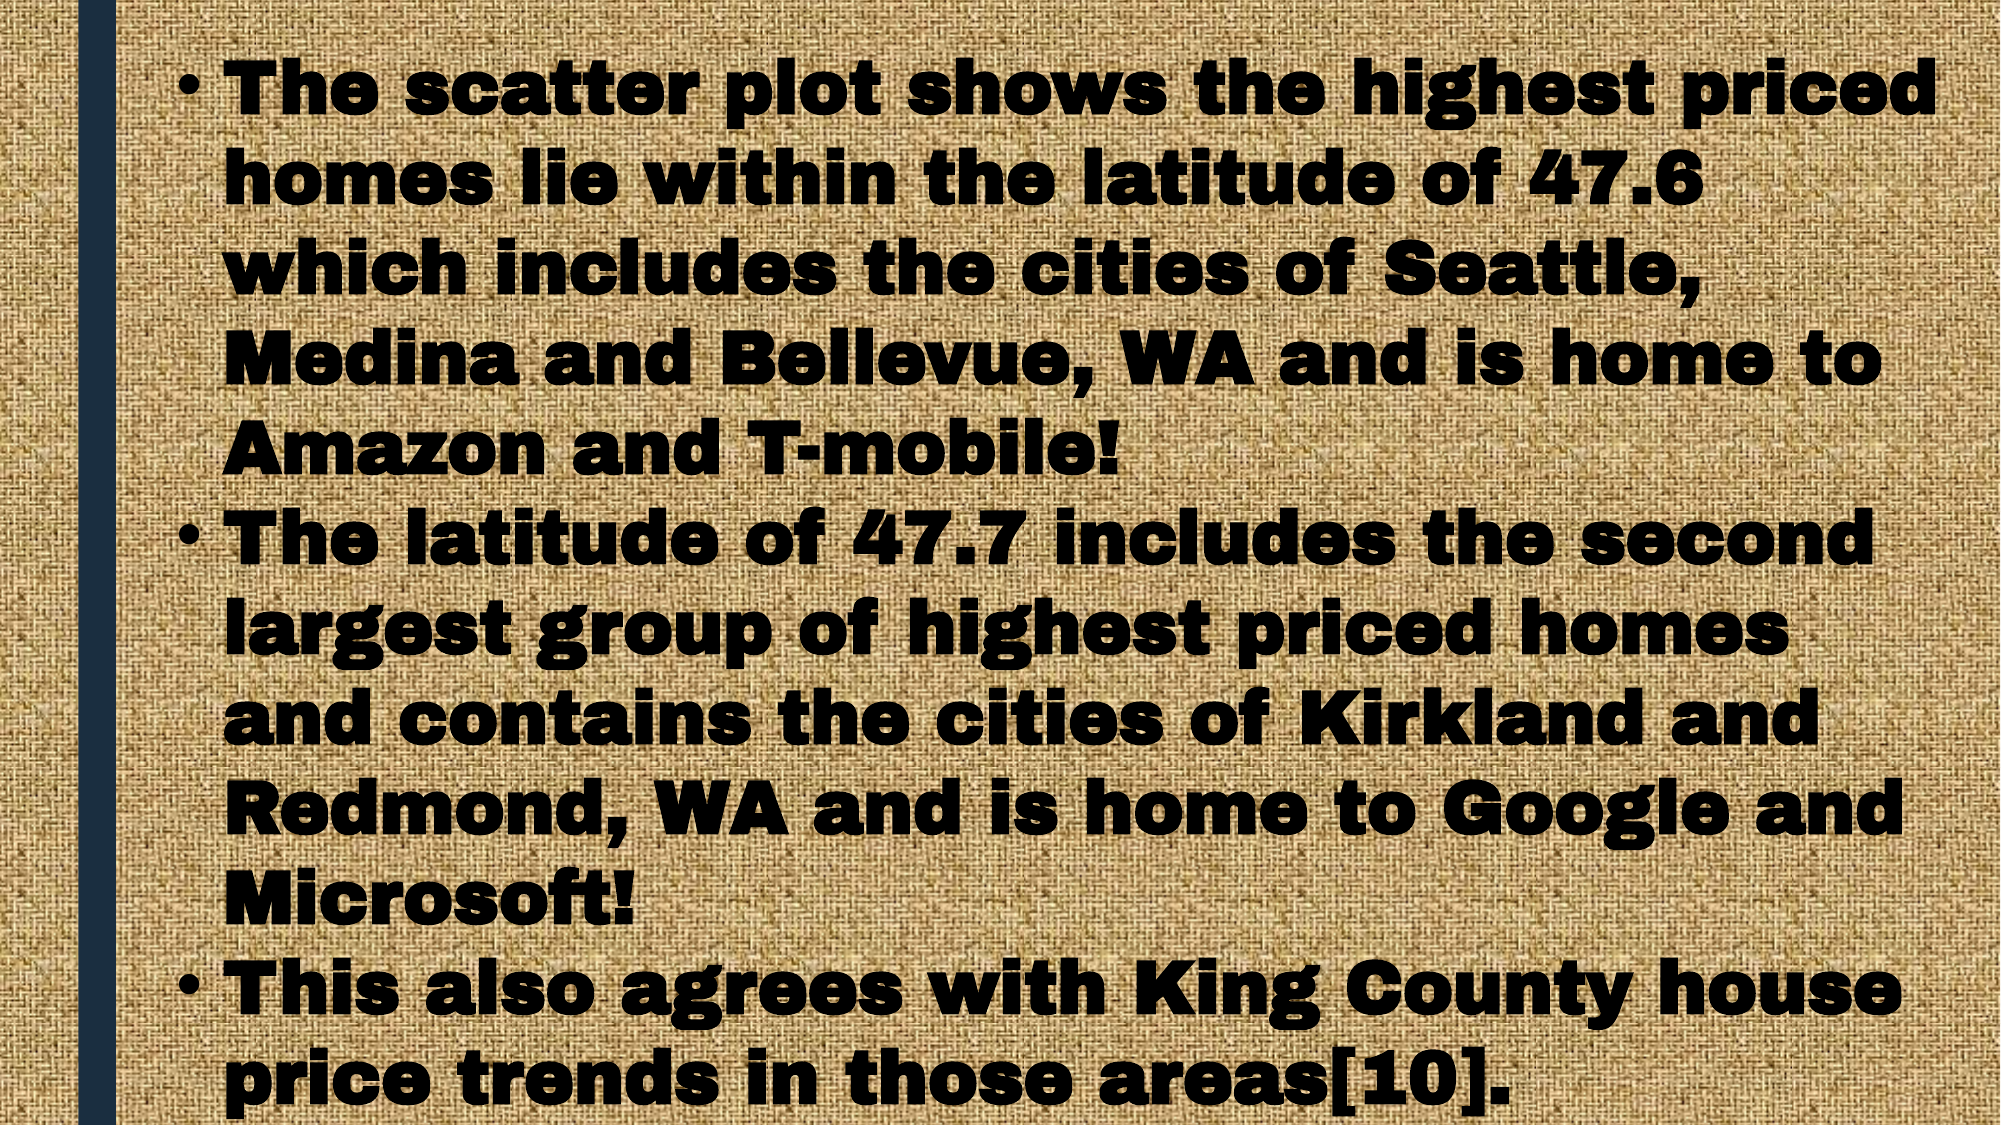

The scatter plot shows the highest priced homes lie within the latitude of 47.6 which includes the cities of Seattle, Medina and Bellevue, WA and is home to Amazon and T-mobile!
The latitude of 47.7 includes the second largest group of highest priced homes and contains the cities of Kirkland and Redmond, WA and is home to Google and Microsoft!
This also agrees with King County house price trends in those areas[10].